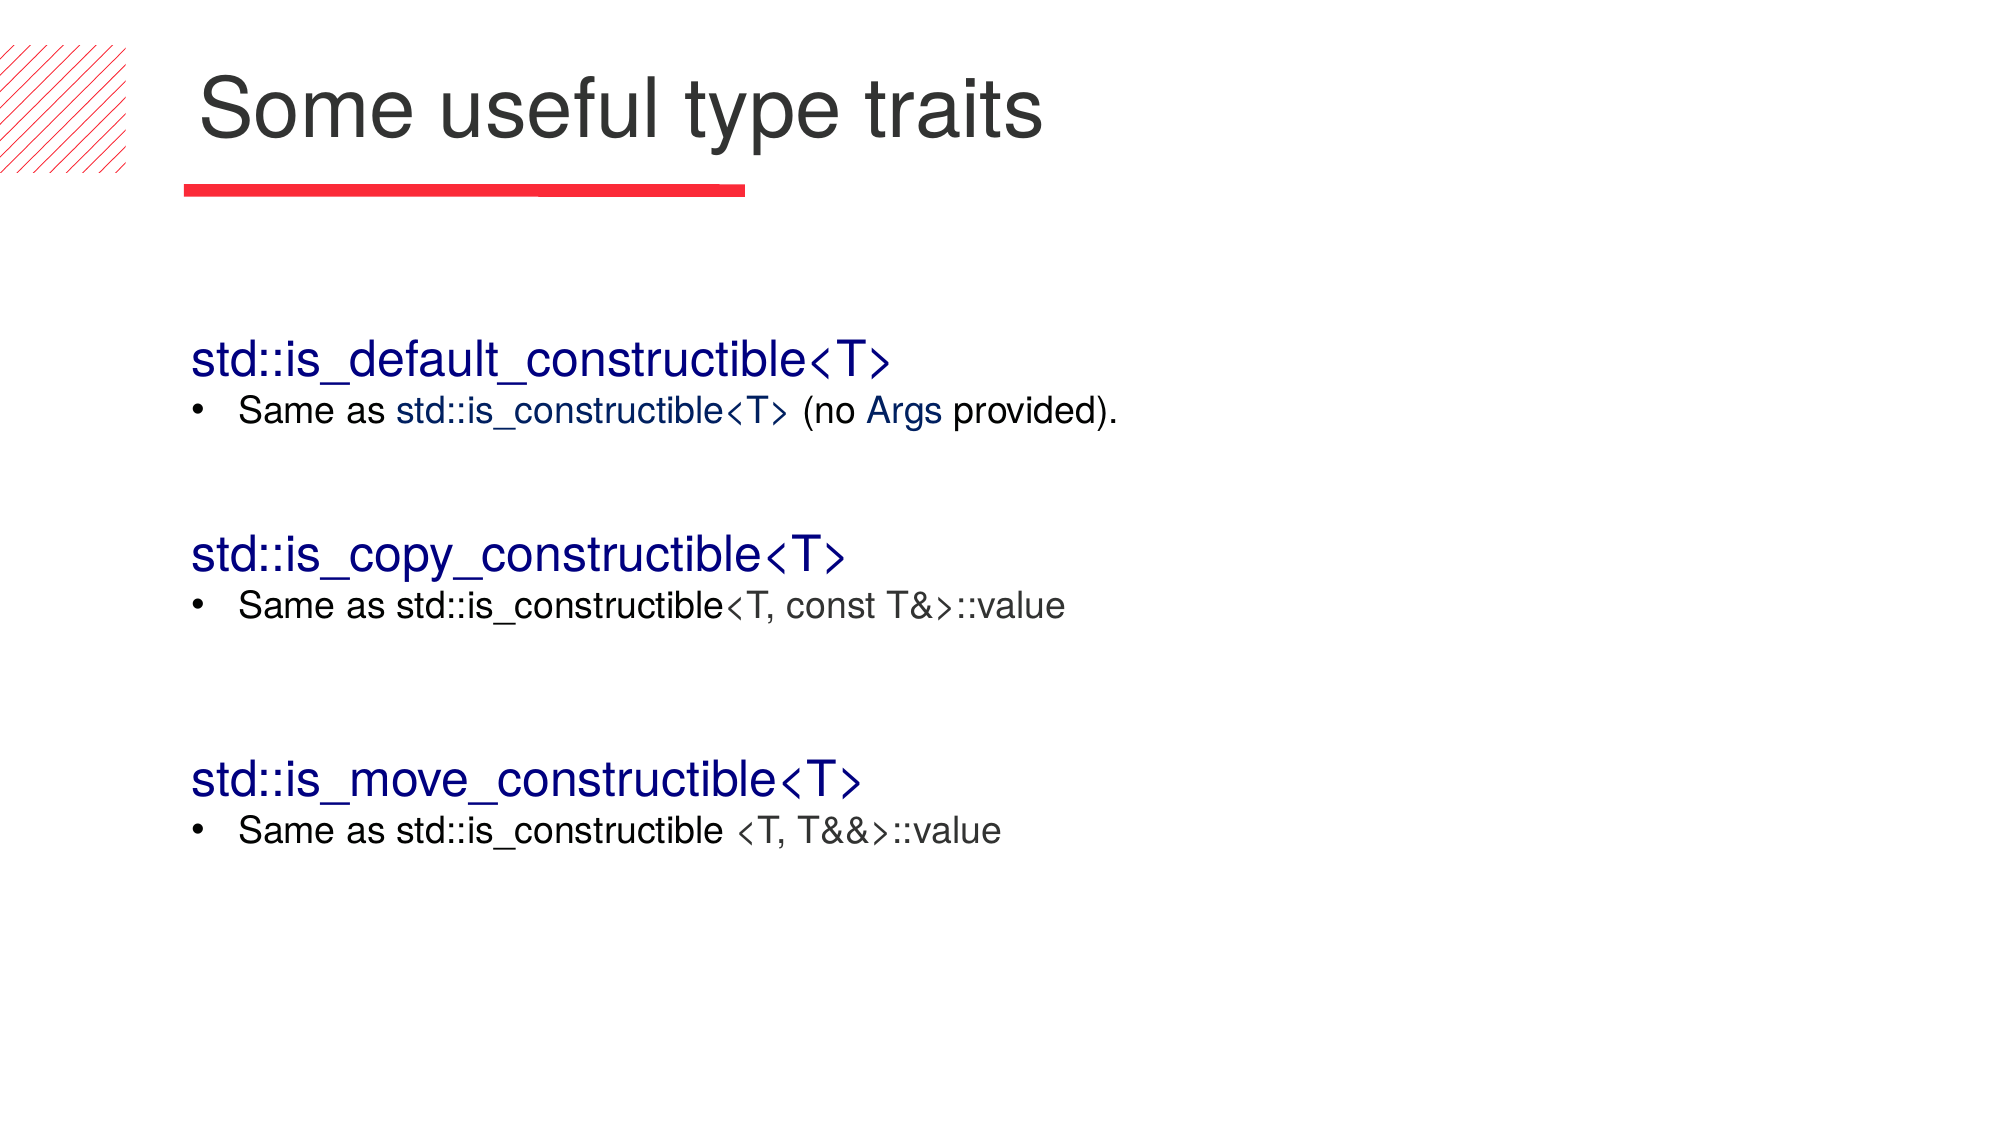

Some useful type traits
std::is_default_constructible<T>
Same as std::is_constructible<T> (no Args provided).

std::is_copy_constructible<T>
Same as std::is_constructible<T, const T&>::value

std::is_move_constructible<T>
Same as std::is_constructible <T, T&&>::value